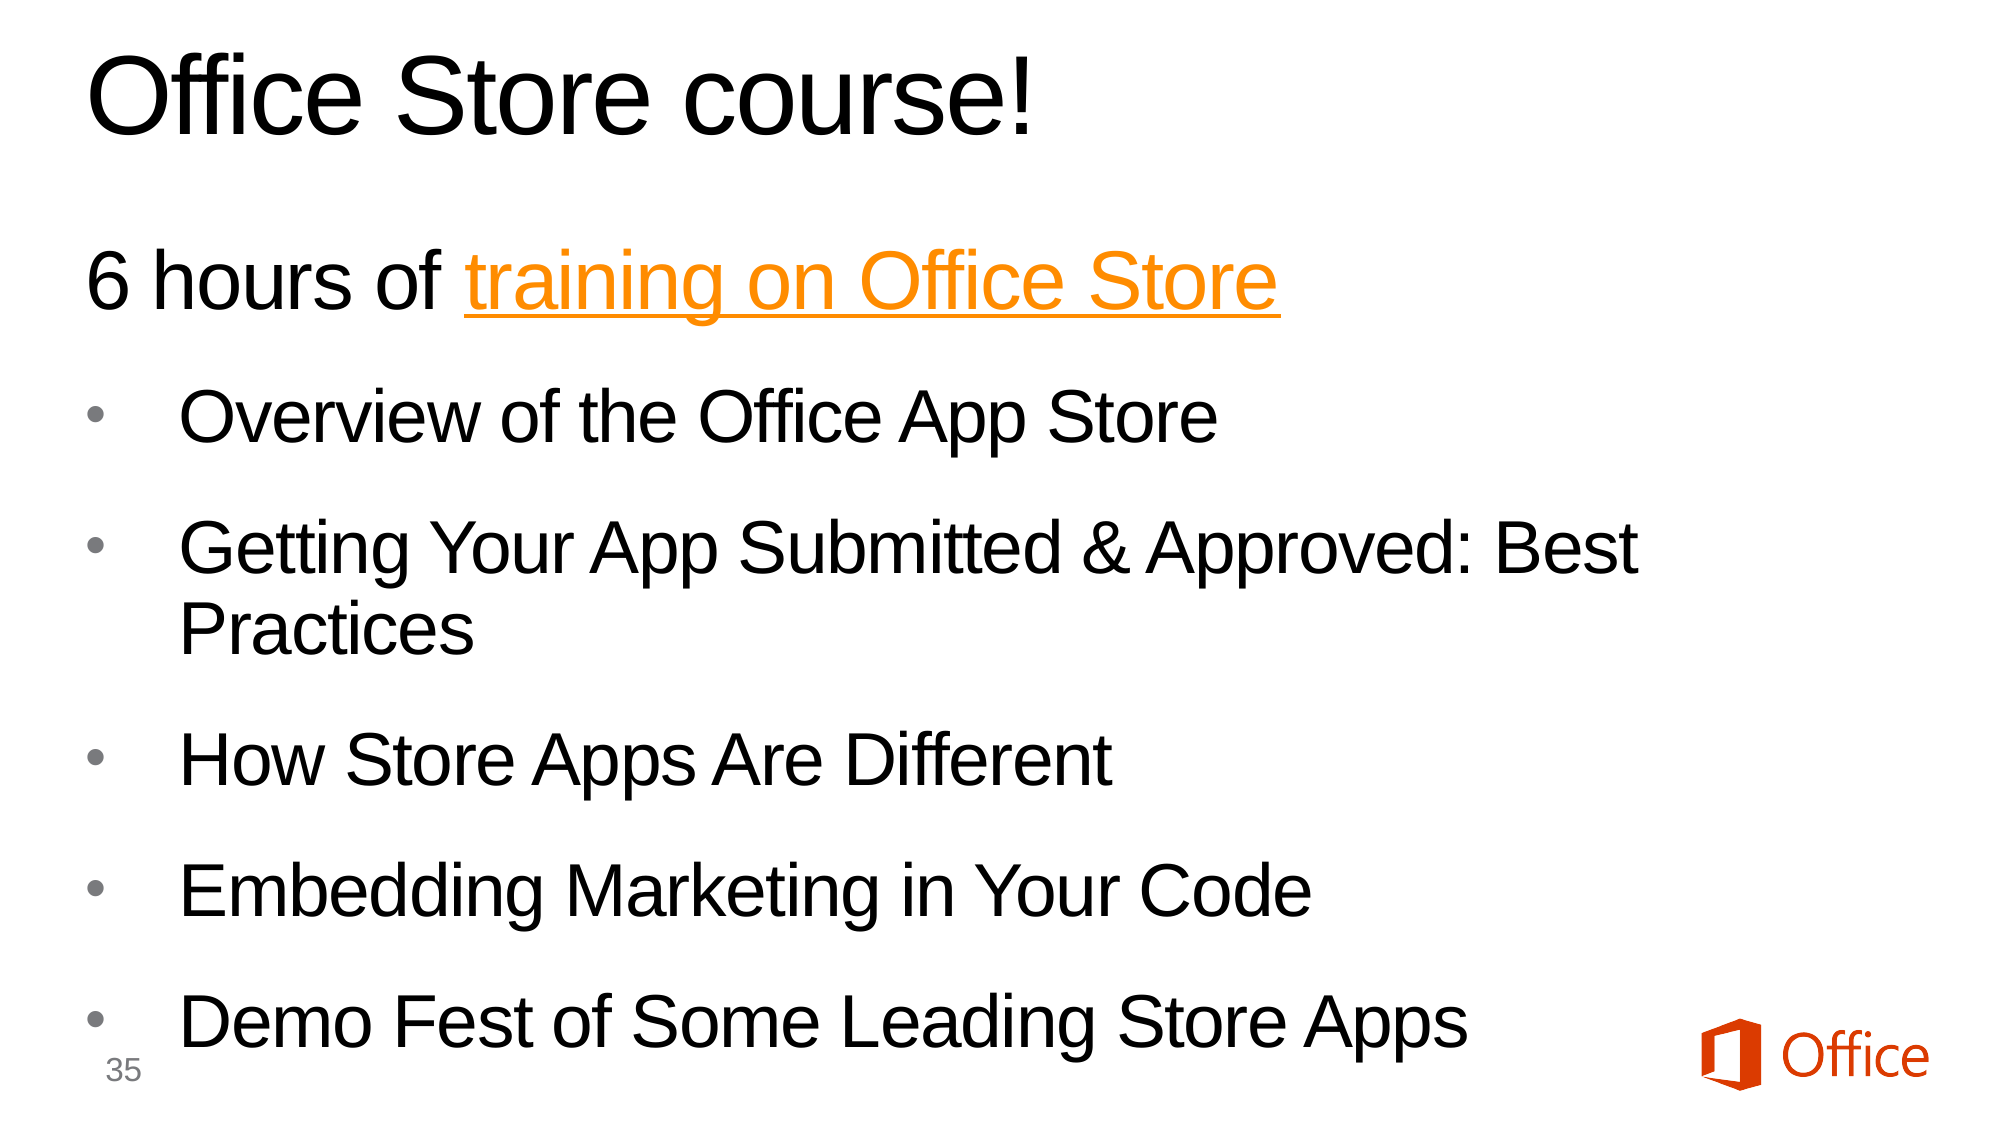

# Office Store course!
6 hours of training on Office Store
Overview of the Office App Store
Getting Your App Submitted & Approved: Best Practices
How Store Apps Are Different
Embedding Marketing in Your Code
Demo Fest of Some Leading Store Apps
35